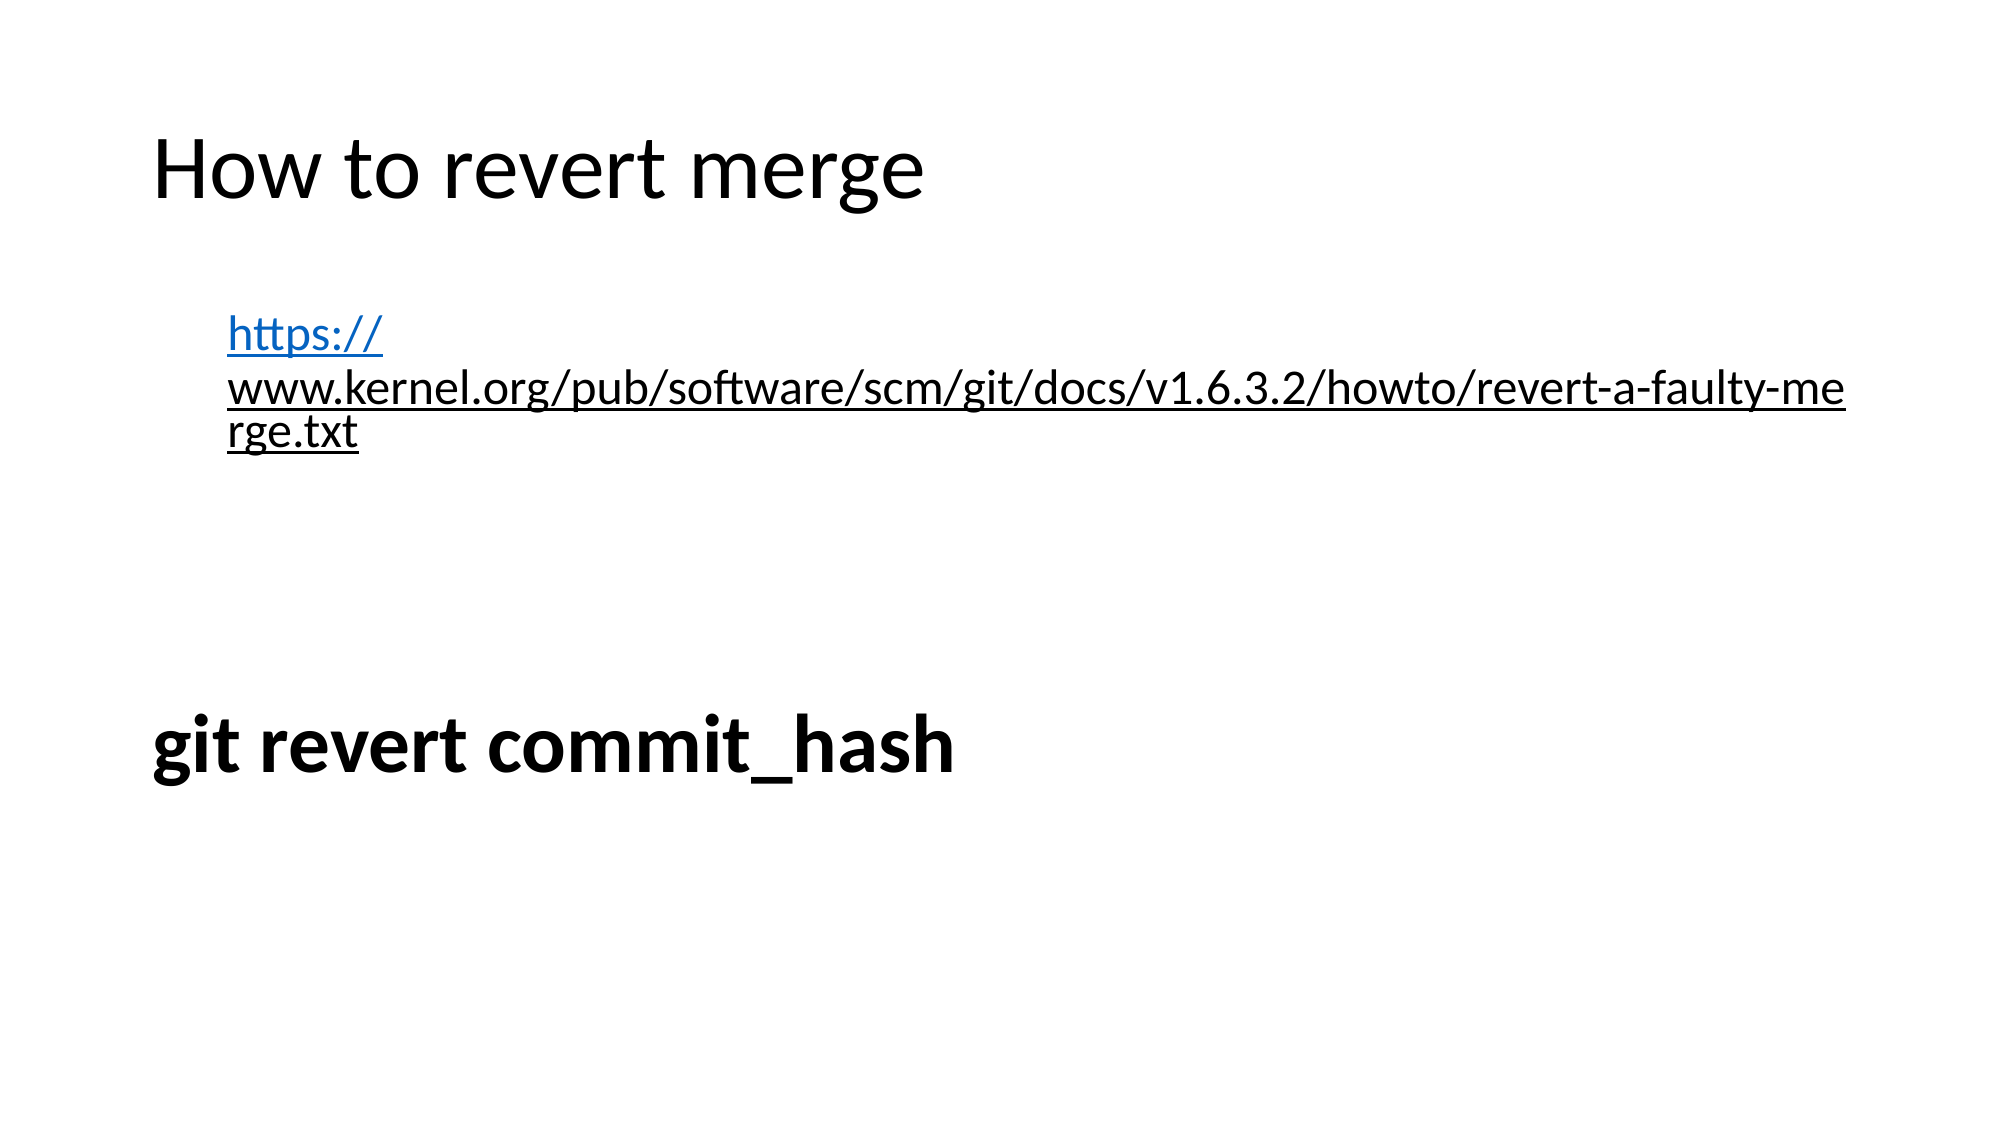

# How to revert merge
https://www.kernel.org/pub/software/scm/git/docs/v1.6.3.2/howto/revert-a-faulty-merge.txt

git revert commit_hash